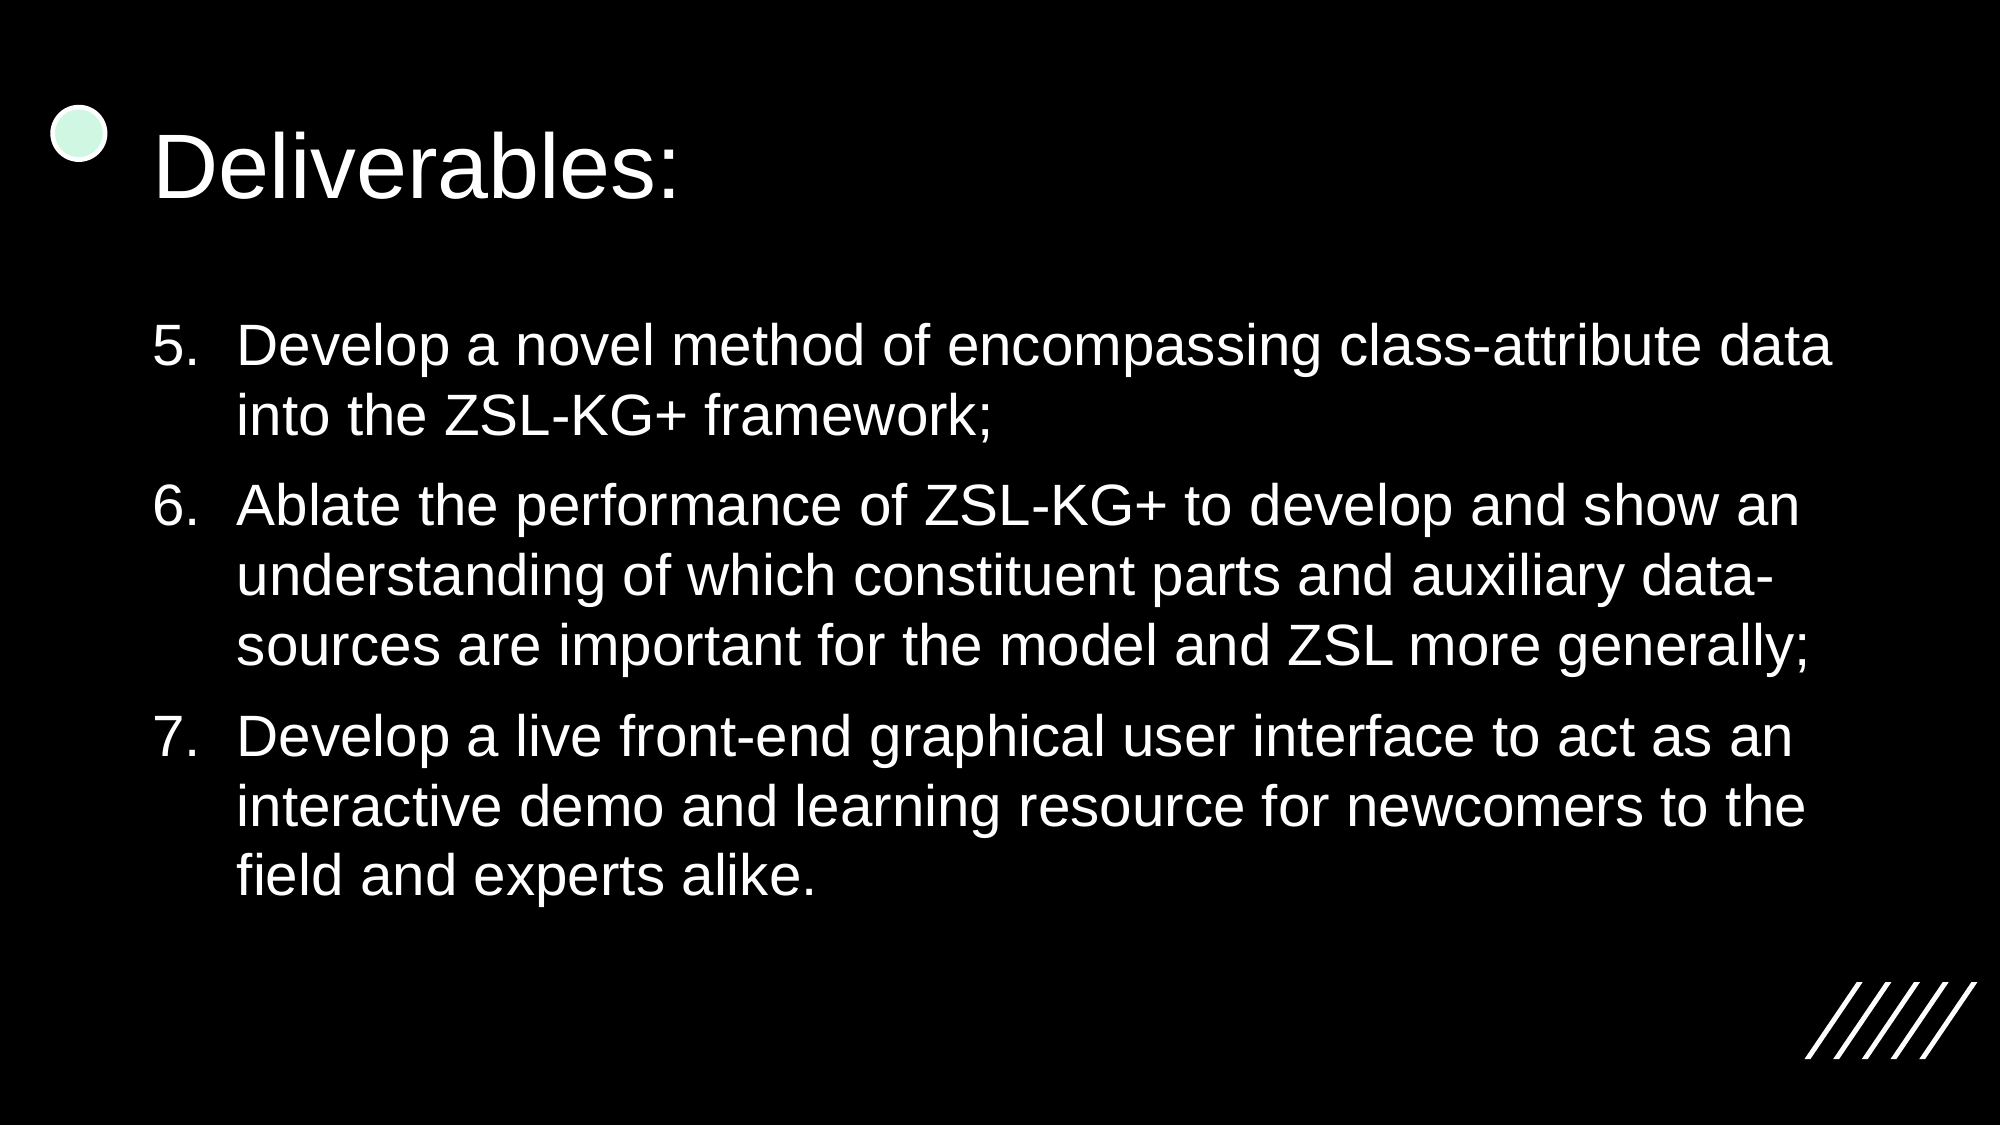

# Deliverables:

Develop a novel method of encompassing class-attribute data into the ZSL-KG+ framework;
Ablate the performance of ZSL-KG+ to develop and show an understanding of which constituent parts and auxiliary data-sources are important for the model and ZSL more generally;
Develop a live front-end graphical user interface to act as an interactive demo and learning resource for newcomers to the field and experts alike.